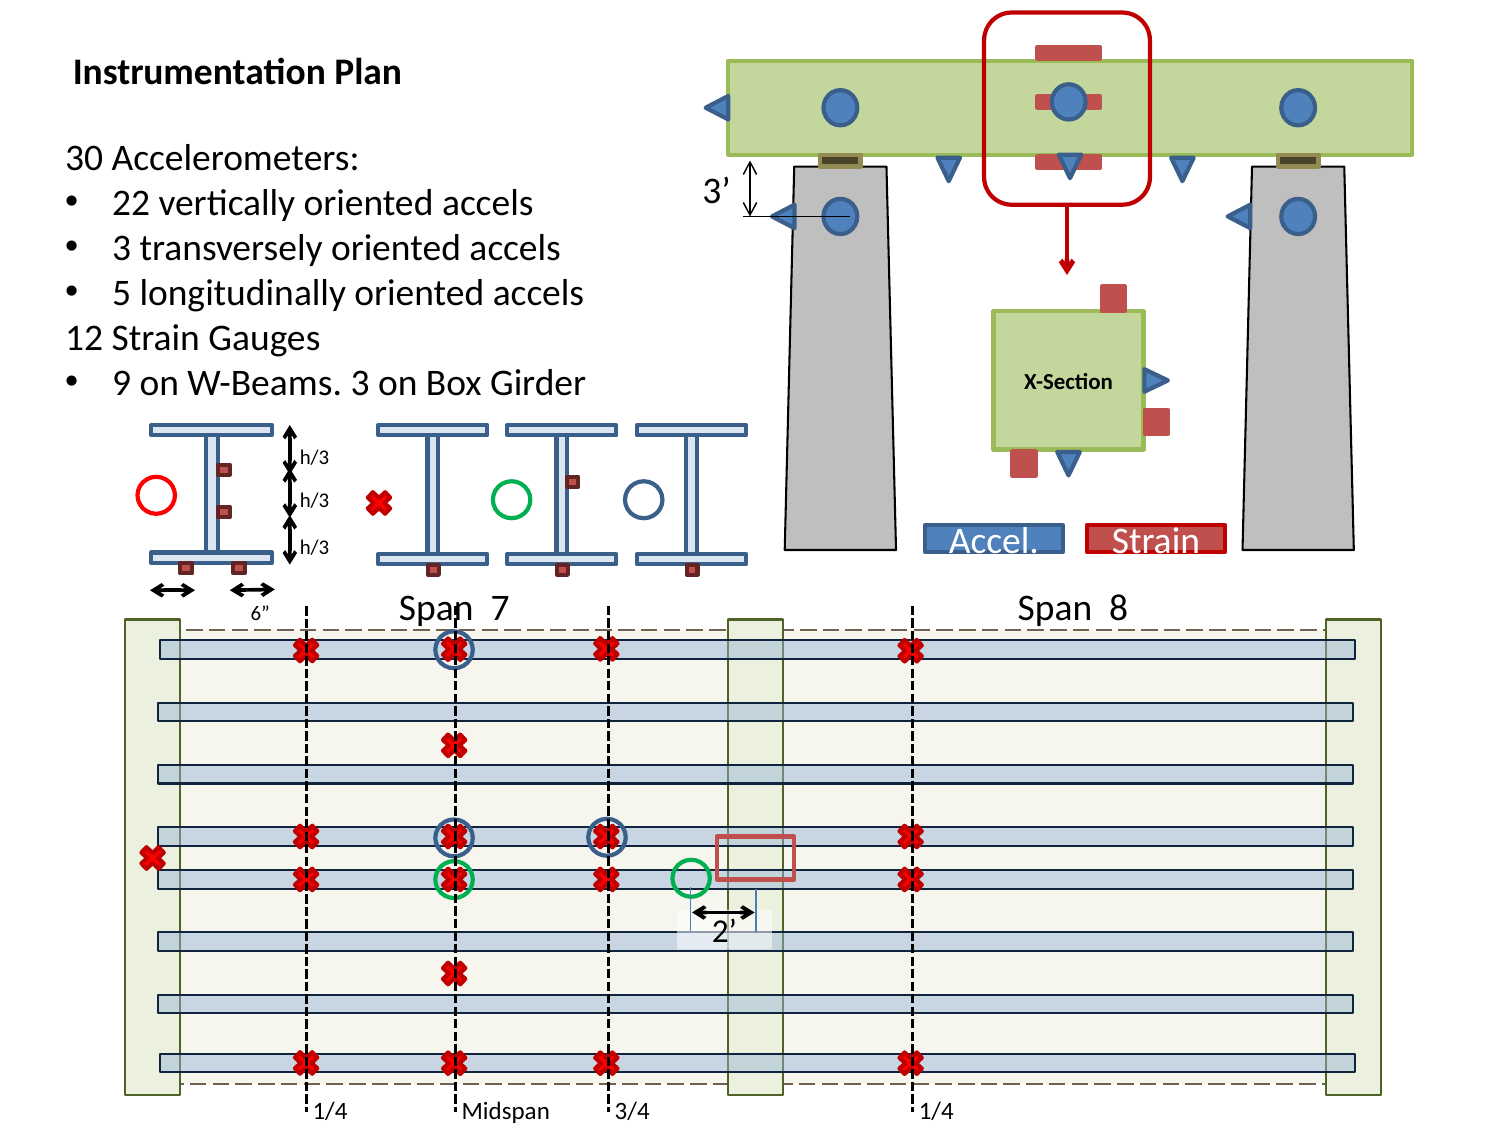

3’

X-Section

Instrumentation Plan
30 Accelerometers:
22 vertically oriented accels
3 transversely oriented accels
5 longitudinally oriented accels
12 Strain Gauges
9 on W-Beams. 3 on Box Girder

h/3
h/3
h/3
6”

Accel.
Strain
Span  7
Span  8

2’

Midspan
3/4
1/4
1/4